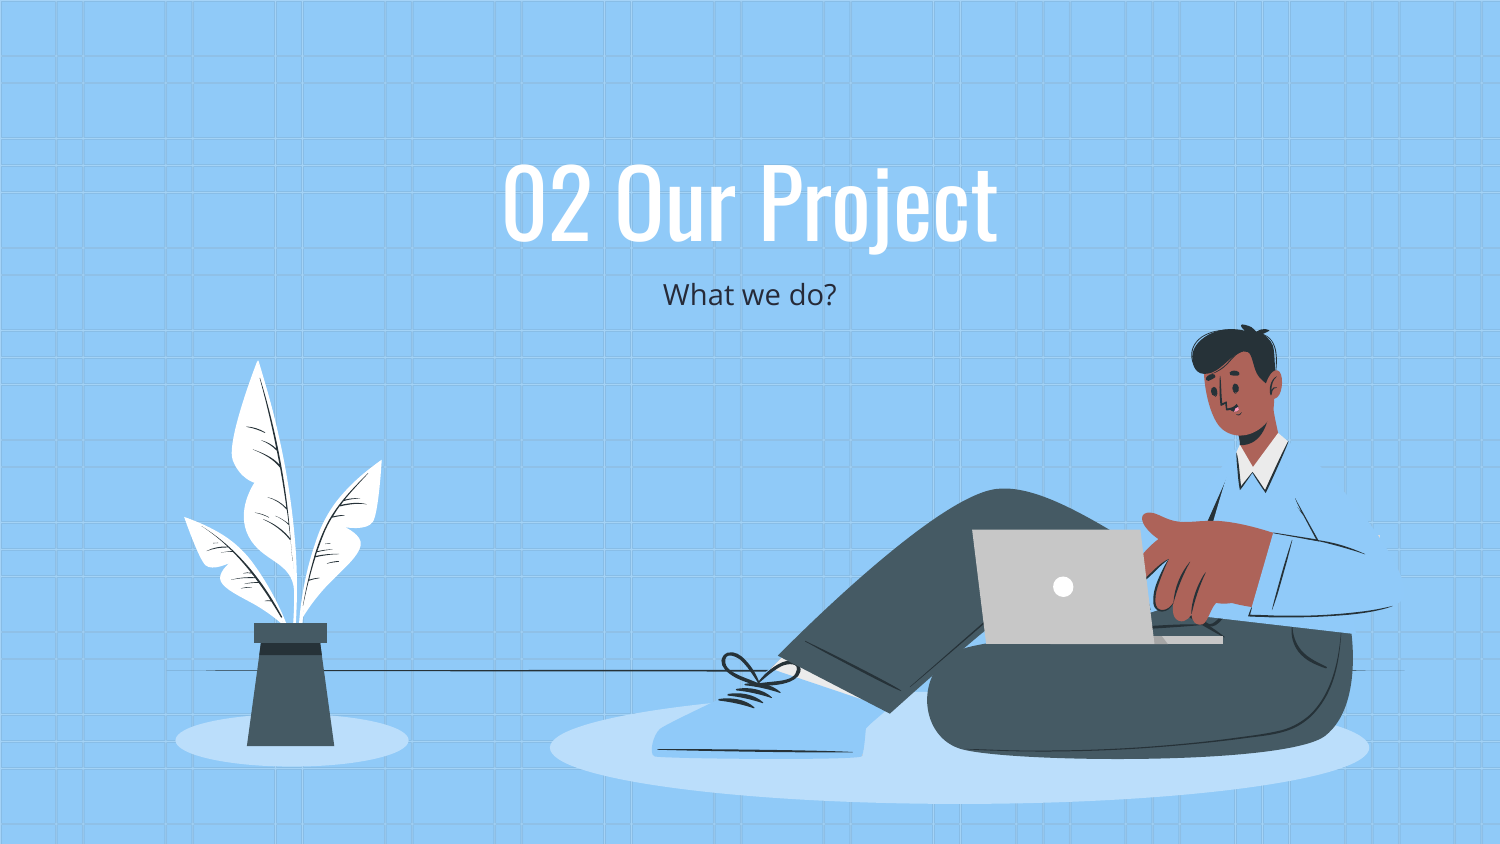

# 02 Our Project
What we do?